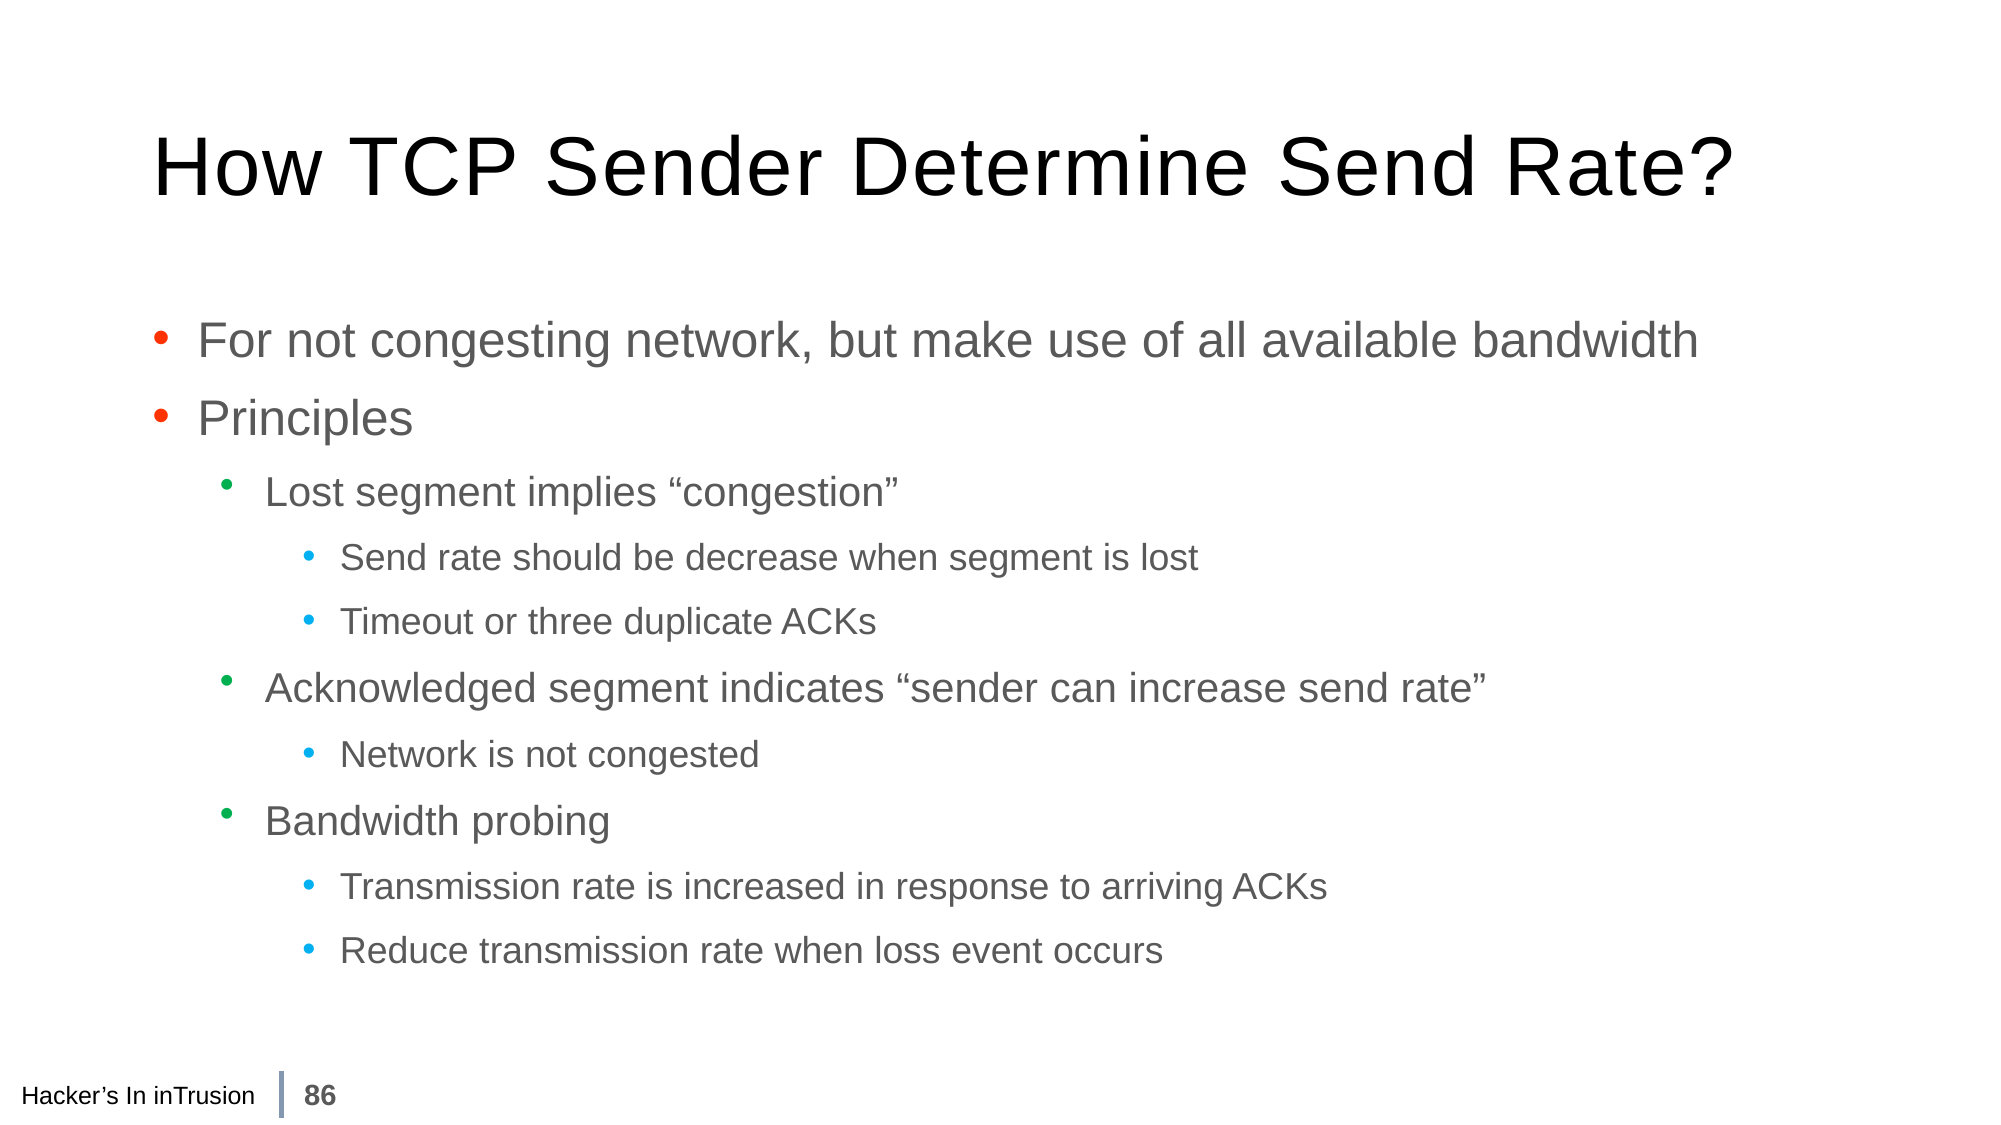

# How TCP Sender Determine Send Rate?
For not congesting network, but make use of all available bandwidth
Principles
Lost segment implies “congestion”
Send rate should be decrease when segment is lost
Timeout or three duplicate ACKs
Acknowledged segment indicates “sender can increase send rate”
Network is not congested
Bandwidth probing
Transmission rate is increased in response to arriving ACKs
Reduce transmission rate when loss event occurs